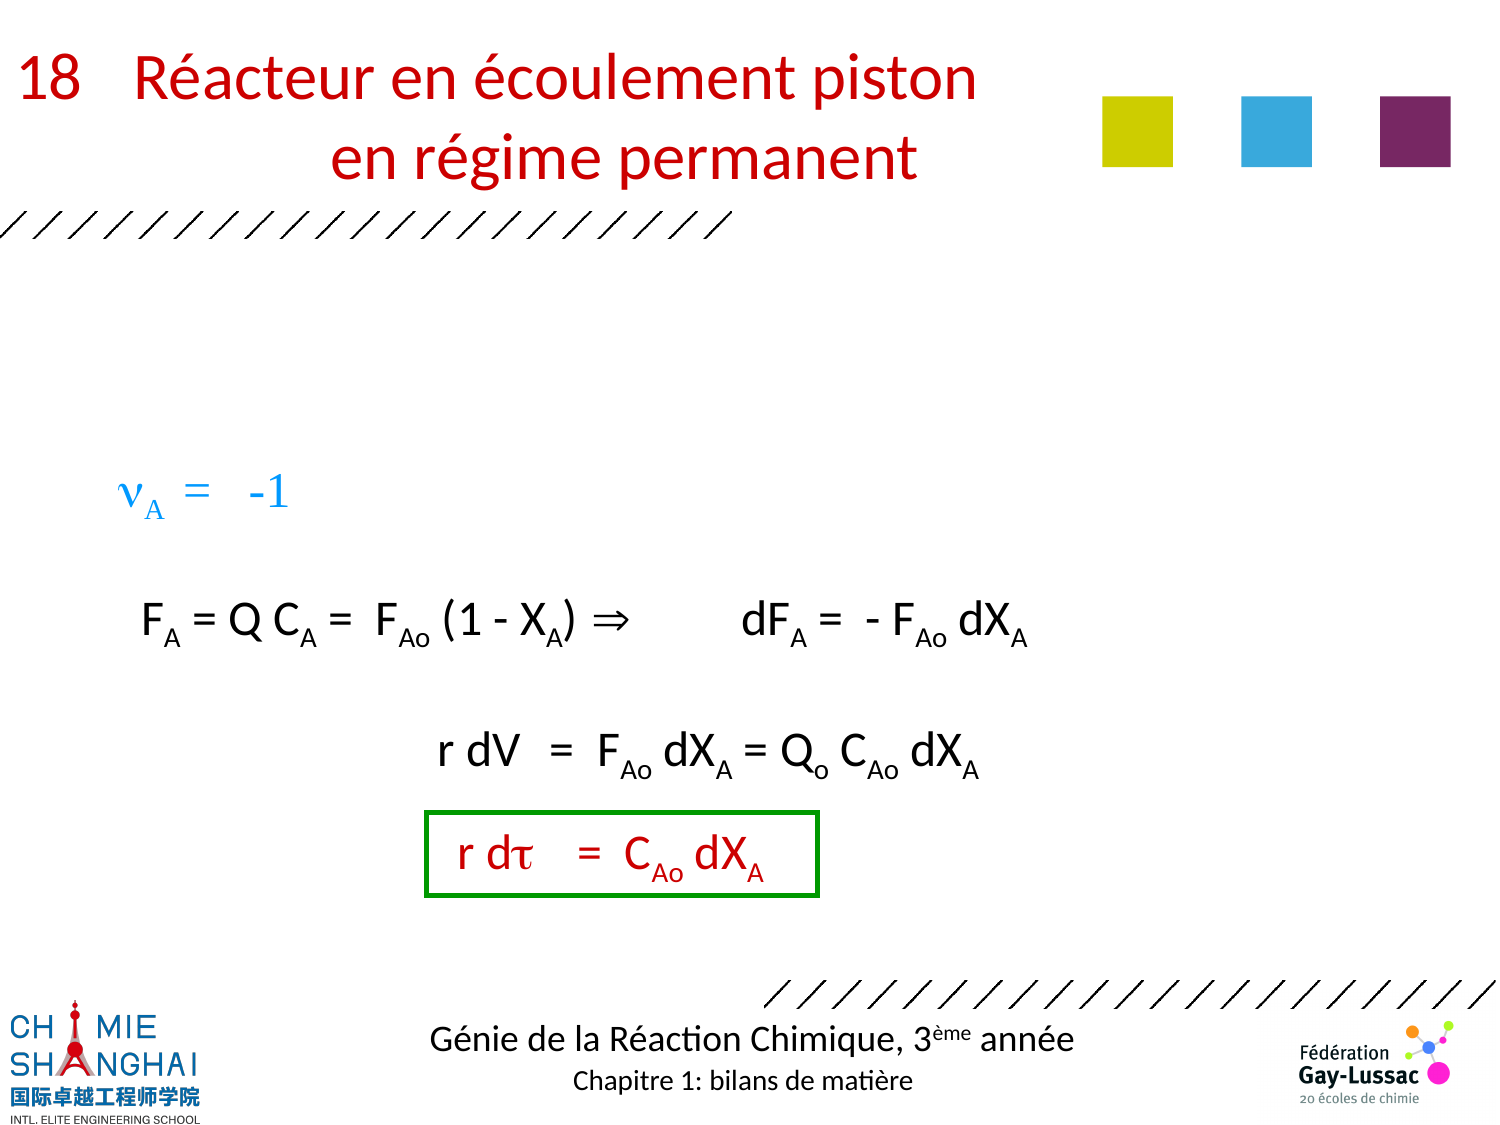

18 	Réacteur en écoulement piston
	en régime permanent
νA  =   -1
FA = Q CA =  FAo (1 - XA) 	⇒ 	dFA =  - FAo dXA

r dV   =  FAo dXA = Qo CAo dXA

r dτ   =  CAo dXA